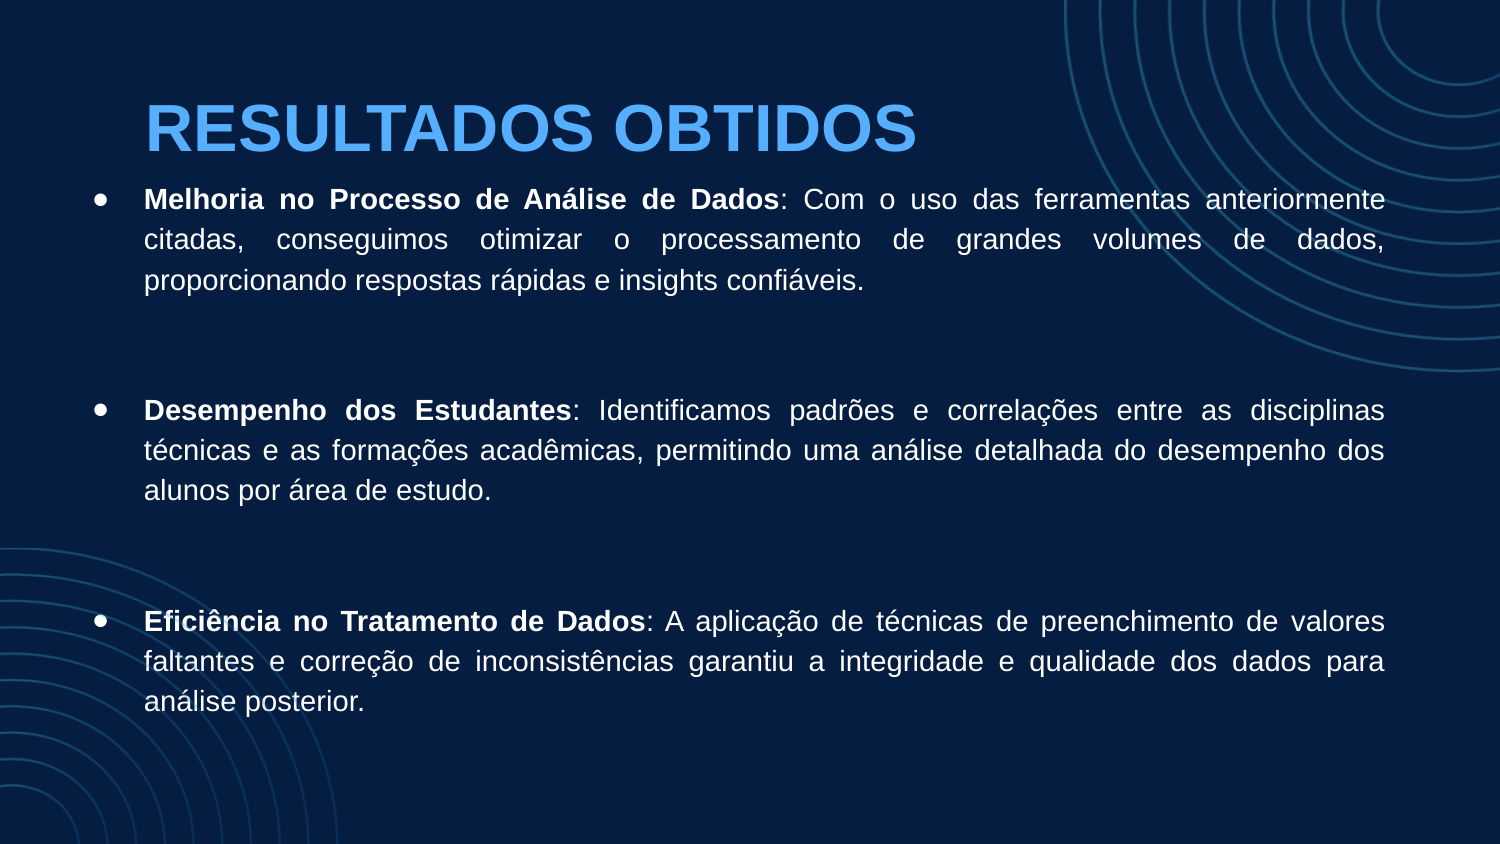

RESULTADOS OBTIDOS
Melhoria no Processo de Análise de Dados: Com o uso das ferramentas anteriormente citadas, conseguimos otimizar o processamento de grandes volumes de dados, proporcionando respostas rápidas e insights confiáveis.

Desempenho dos Estudantes: Identificamos padrões e correlações entre as disciplinas técnicas e as formações acadêmicas, permitindo uma análise detalhada do desempenho dos alunos por área de estudo.

Eficiência no Tratamento de Dados: A aplicação de técnicas de preenchimento de valores faltantes e correção de inconsistências garantiu a integridade e qualidade dos dados para análise posterior.